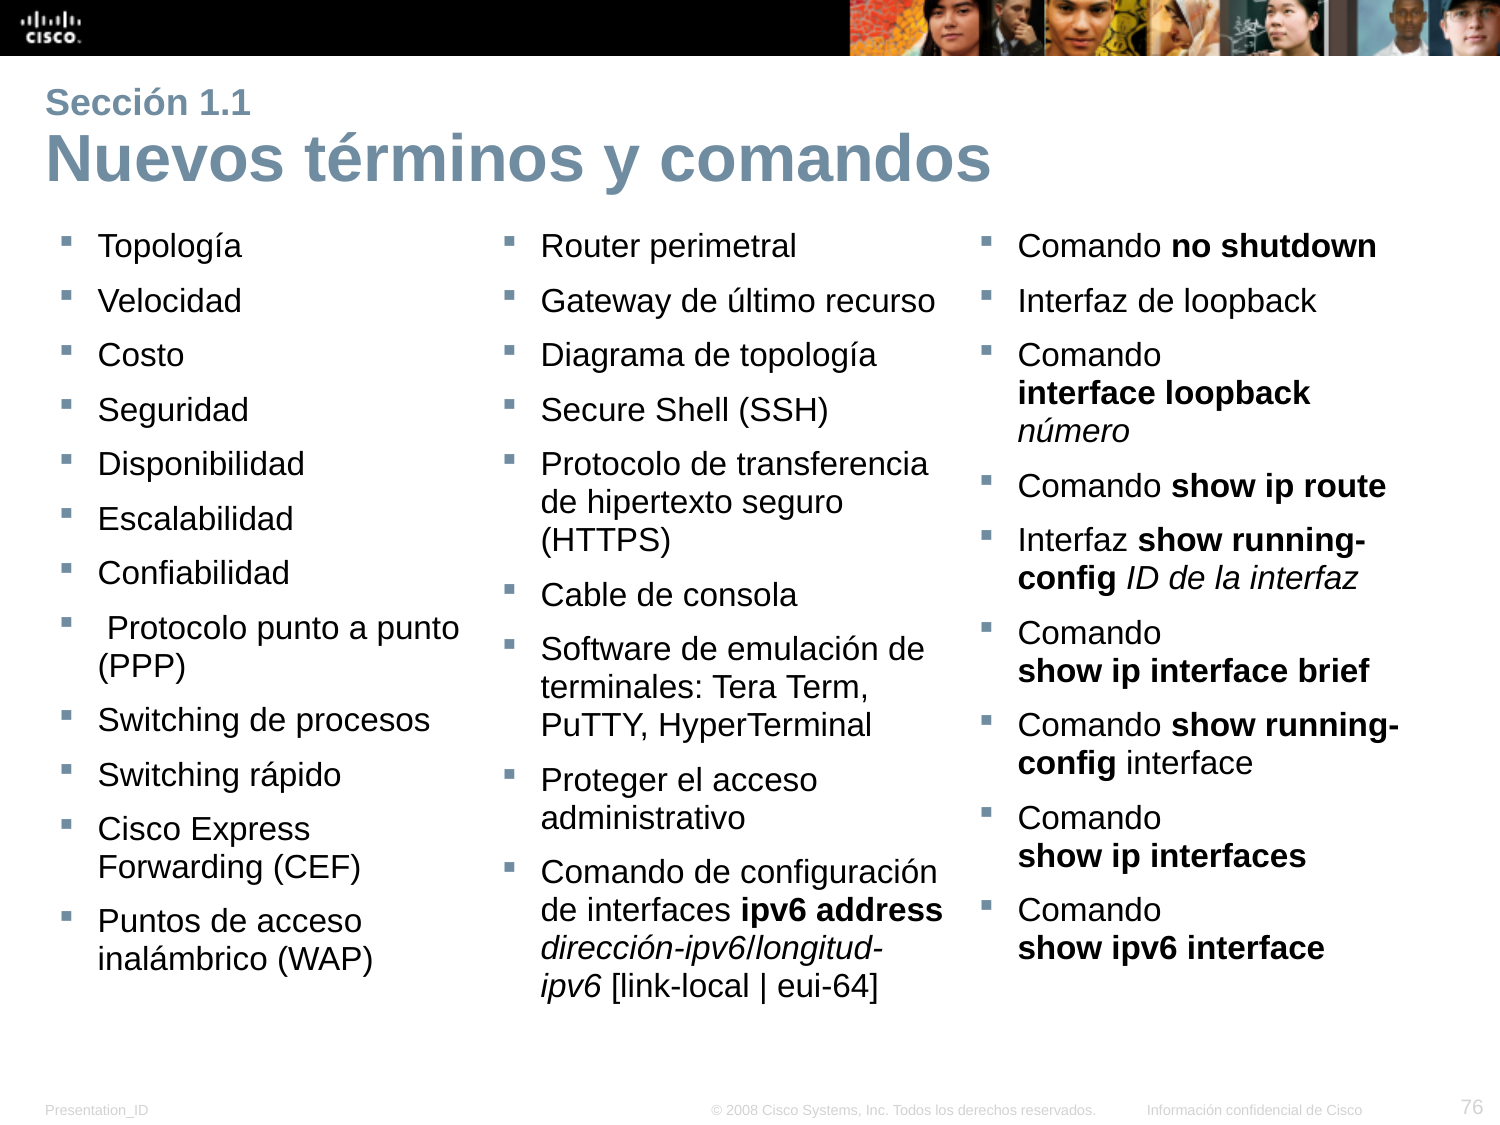

# Sección 1.1 Nuevos términos y comandos
Topología
Velocidad
Costo
Seguridad
Disponibilidad
Escalabilidad
Confiabilidad
 Protocolo punto a punto (PPP)
Switching de procesos
Switching rápido
Cisco Express 
Forwarding (CEF)
Puntos de acceso inalámbrico (WAP)

Router perimetral
Gateway de último recurso
Diagrama de topología
Secure Shell (SSH)
Protocolo de transferencia de hipertexto seguro (HTTPS)
Cable de consola
Software de emulación de terminales: Tera Term, PuTTY, HyperTerminal
Proteger el acceso administrativo
Comando de configuración de interfaces ipv6 address dirección-ipv6/longitud-ipv6 [link-local | eui-64]

Comando no shutdown
Interfaz de loopback
Comando interface loopback número
Comando show ip route
Interfaz show running-config ID de la interfaz
Comando show ip interface brief
Comando show running-config interface
Comando show ip interfaces
Comando show ipv6 interface